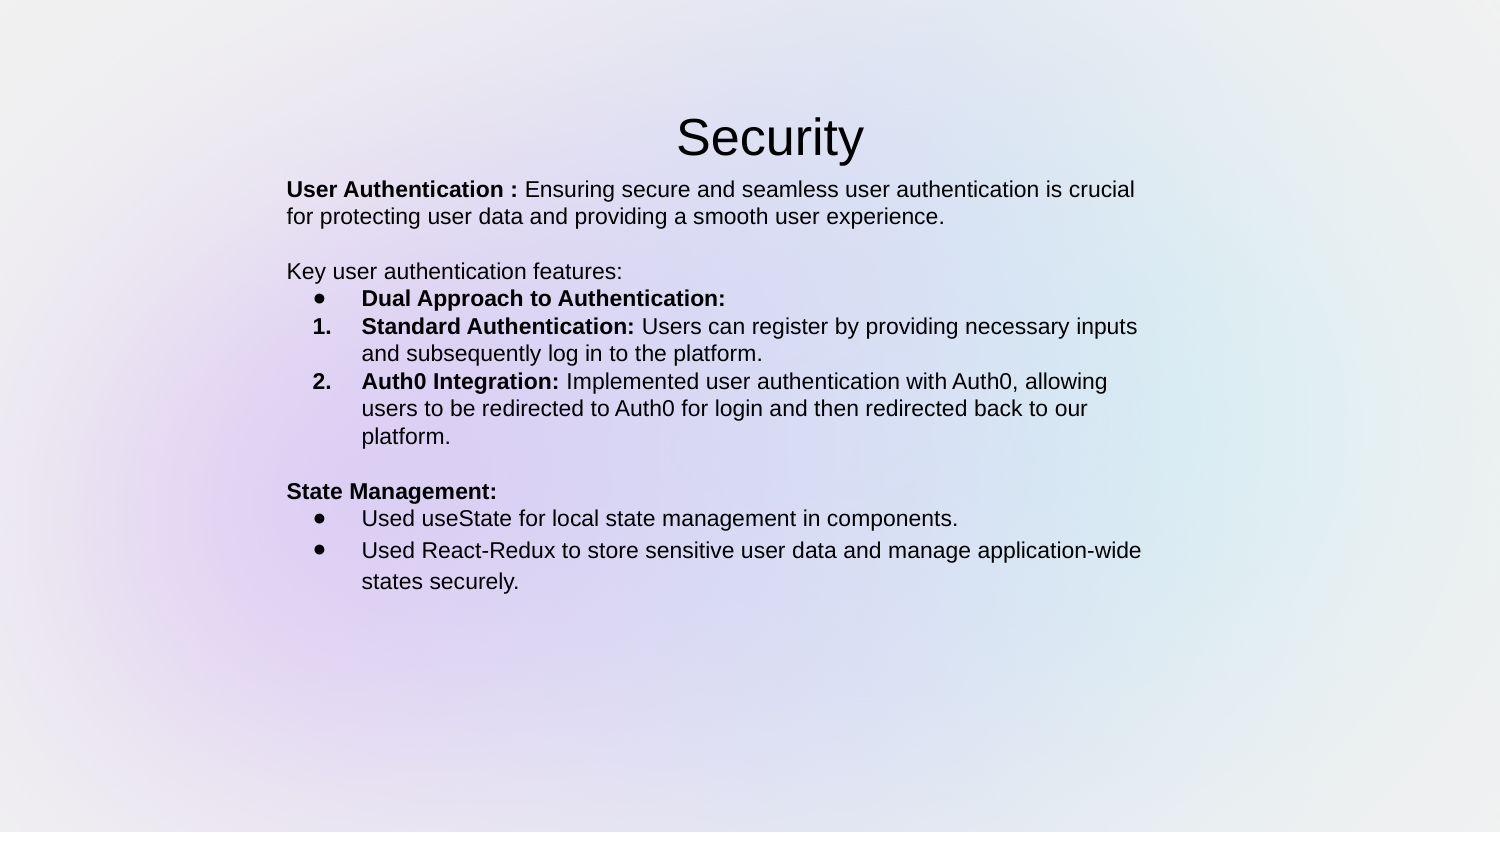

Security
User Authentication : Ensuring secure and seamless user authentication is crucial for protecting user data and providing a smooth user experience.

Key user authentication features:
Dual Approach to Authentication:
Standard Authentication: Users can register by providing necessary inputs and subsequently log in to the platform.
Auth0 Integration: Implemented user authentication with Auth0, allowing users to be redirected to Auth0 for login and then redirected back to our platform.

State Management:
Used useState for local state management in components.
Used React-Redux to store sensitive user data and manage application-wide states securely.